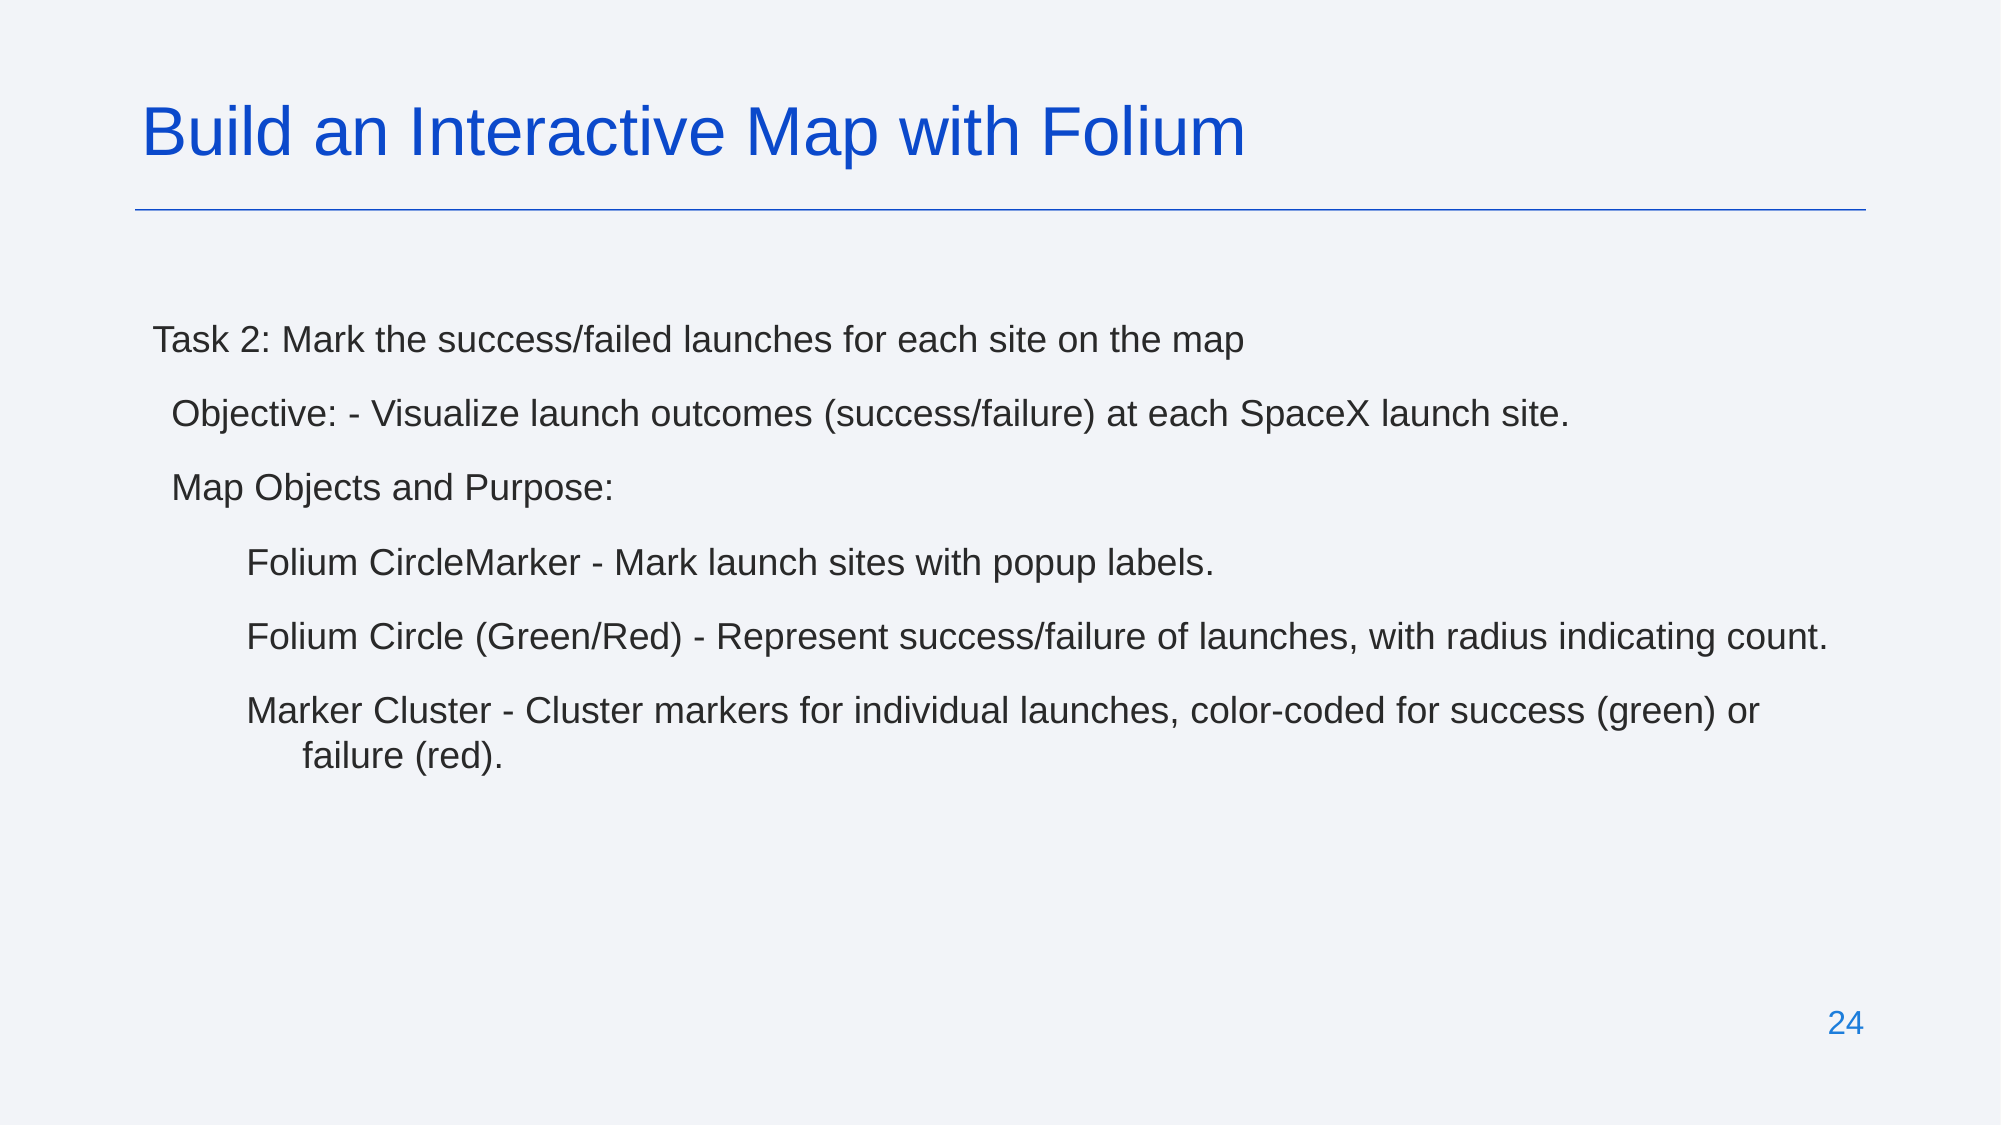

Build an Interactive Map with Folium
Task 2: Mark the success/failed launches for each site on the map
Objective: - Visualize launch outcomes (success/failure) at each SpaceX launch site.
Map Objects and Purpose:
Folium CircleMarker - Mark launch sites with popup labels.
Folium Circle (Green/Red) - Represent success/failure of launches, with radius indicating count.
Marker Cluster - Cluster markers for individual launches, color-coded for success (green) or failure (red).

24